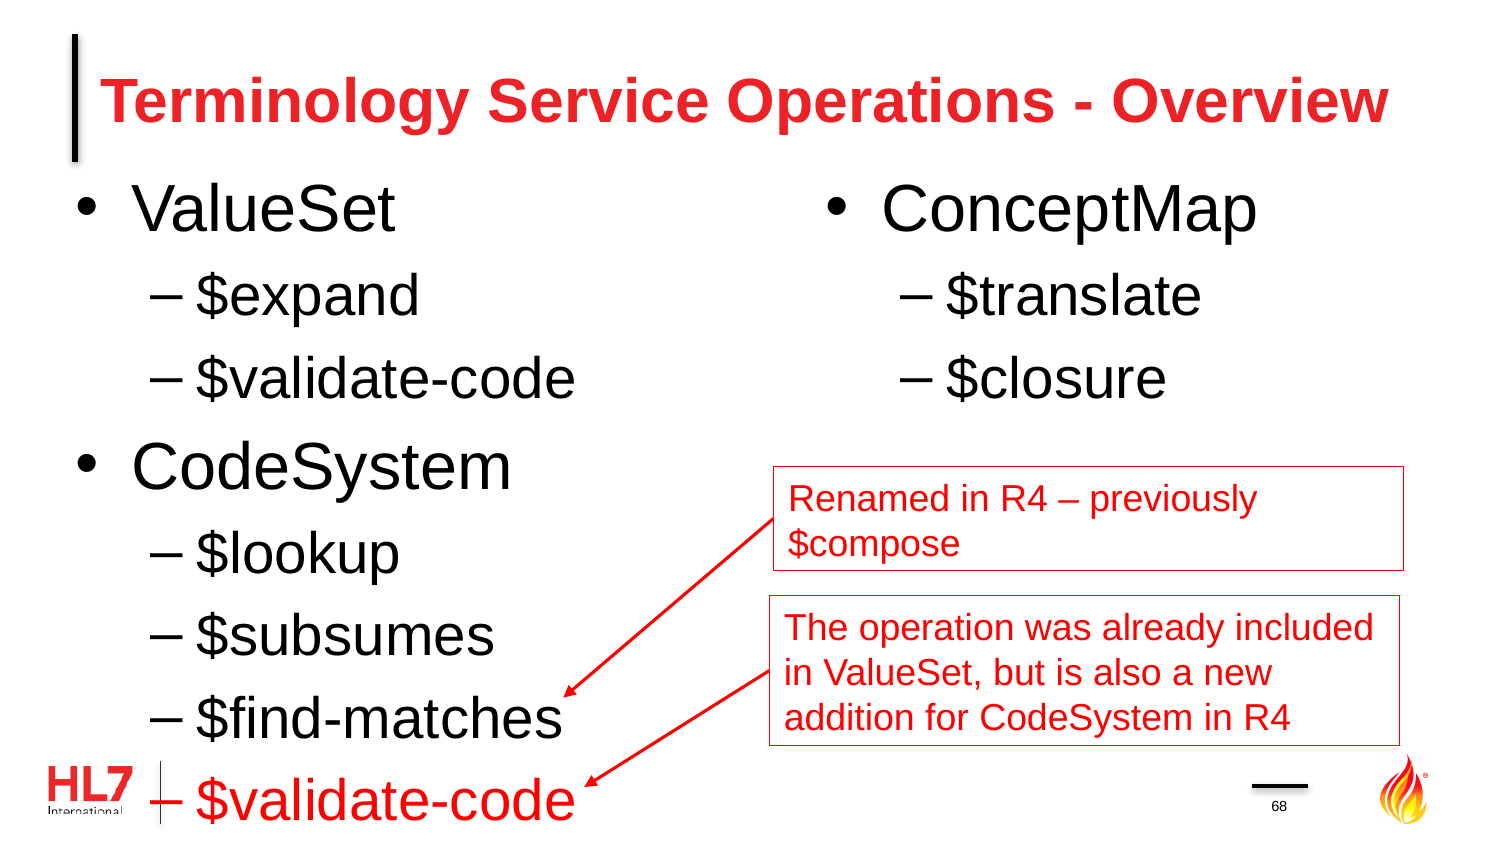

# Terminology Service Operations - Overview
ValueSet
$expand
$validate-code
CodeSystem
$lookup
$subsumes
$find-matches
$validate-code
ConceptMap
$translate
$closure
Renamed in R4 – previously $compose
The operation was already included in ValueSet, but is also a new addition for CodeSystem in R4
68